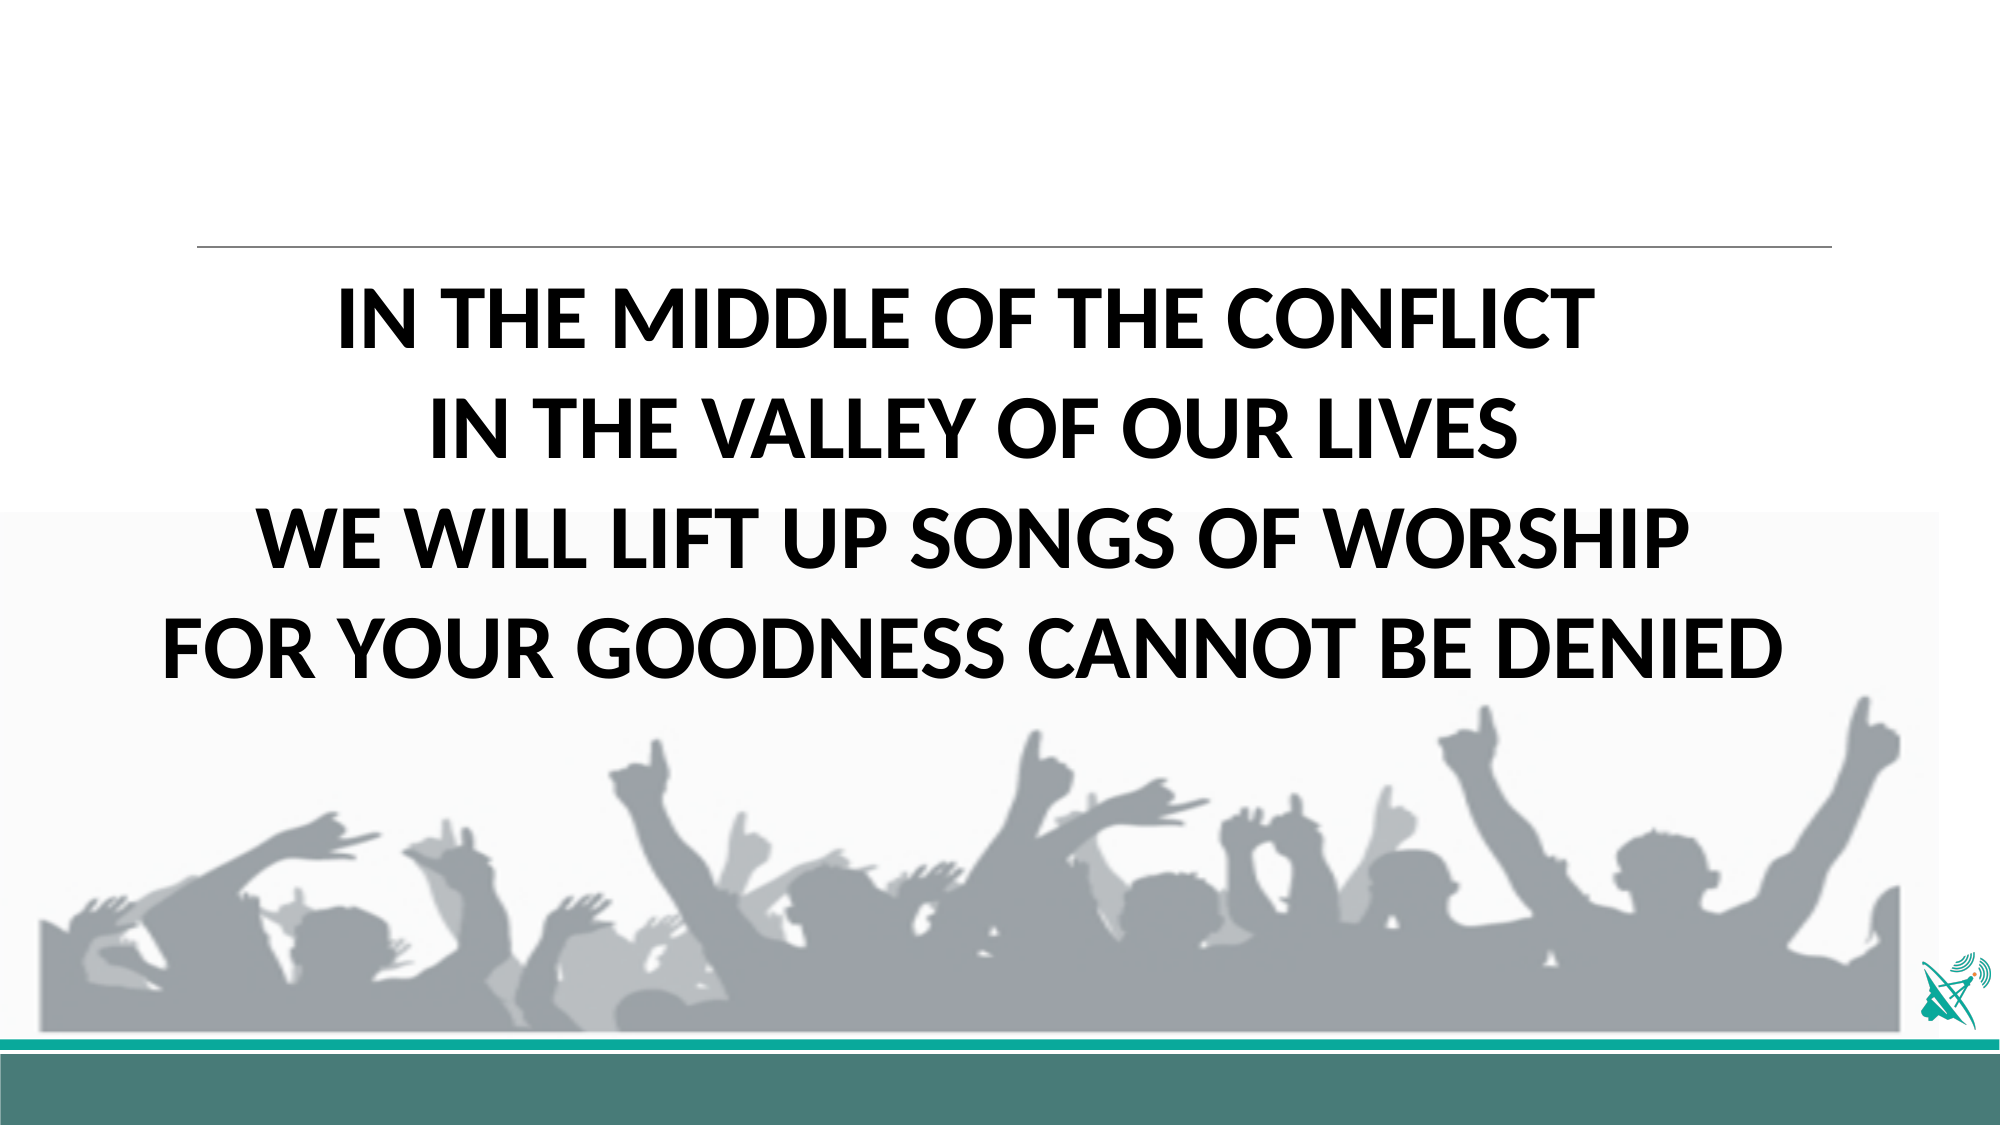

IN THE MIDDLE OF THE CONFLICT
IN THE VALLEY OF OUR LIVES
WE WILL LIFT UP SONGS OF WORSHIP
FOR YOUR GOODNESS CANNOT BE DENIED